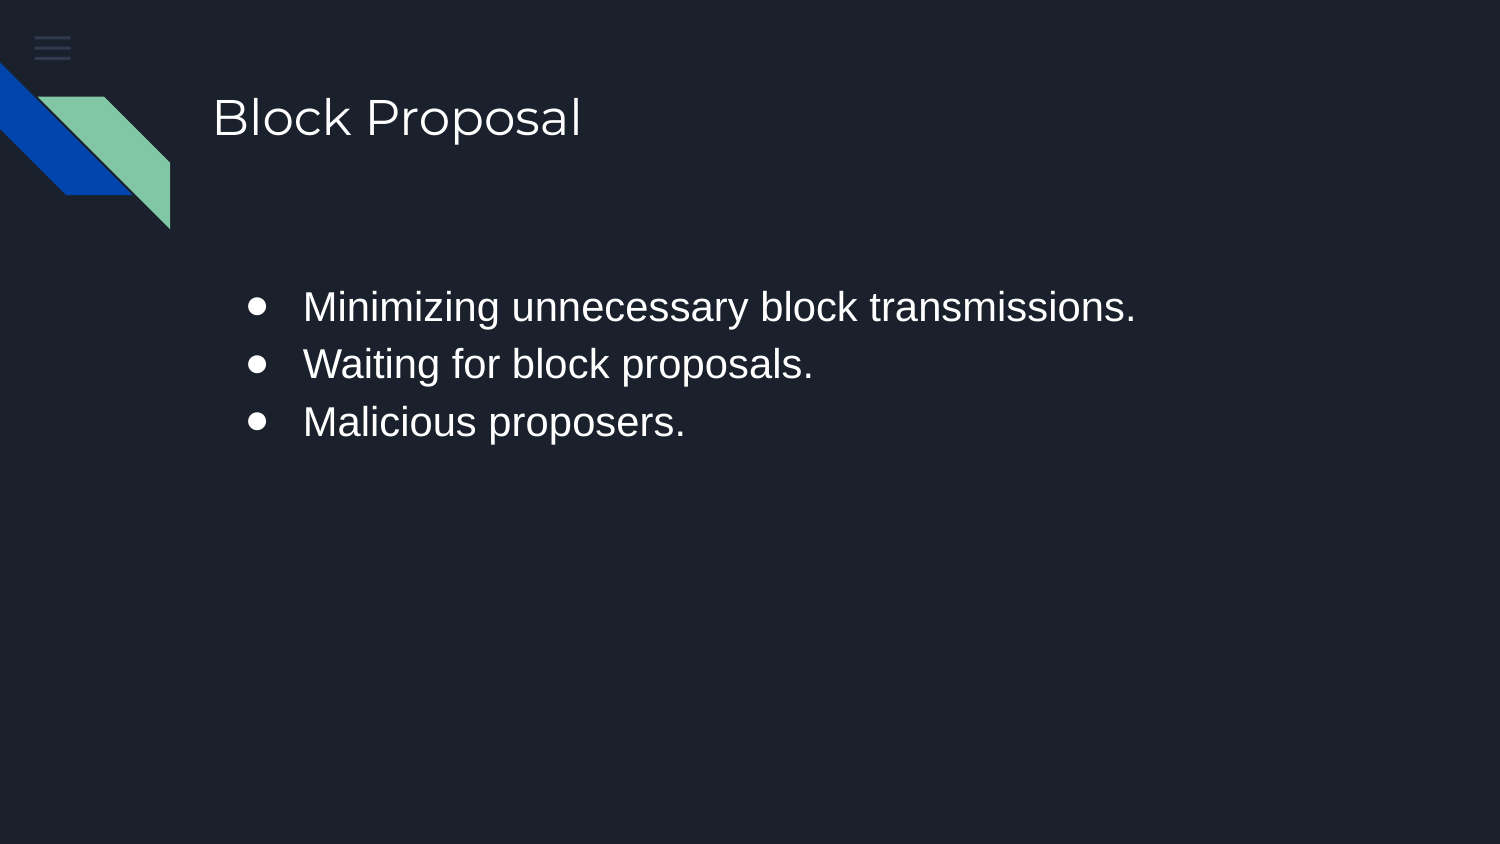

# Block Proposal
Minimizing unnecessary block transmissions.
Waiting for block proposals.
Malicious proposers.